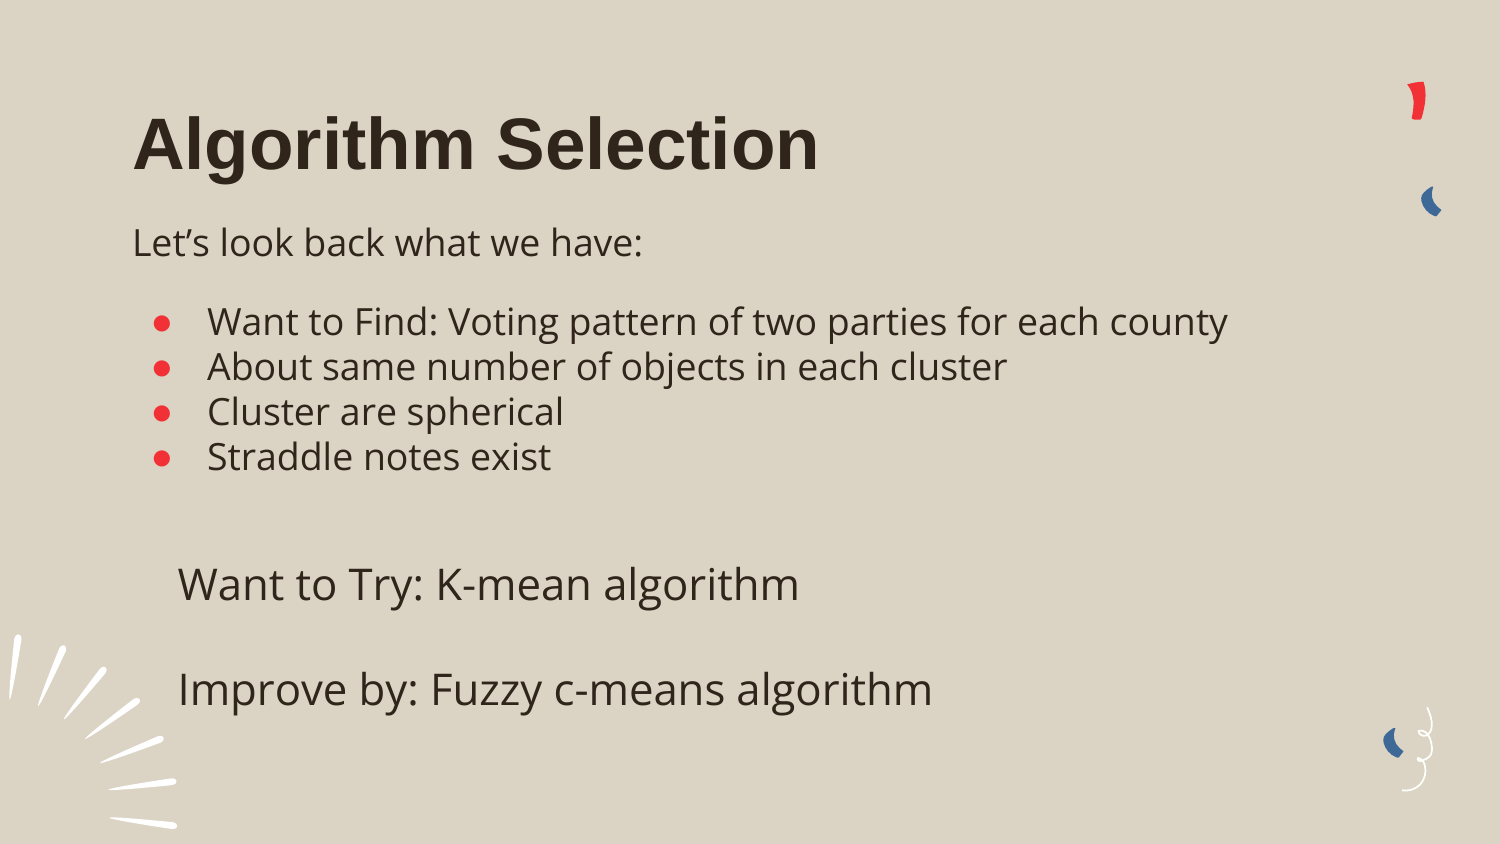

# Algorithm Selection
Let’s look back what we have:
Want to Find: Voting pattern of two parties for each county
About same number of objects in each cluster
Cluster are spherical
Straddle notes exist
Want to Try: K-mean algorithm

Improve by: Fuzzy c-means algorithm